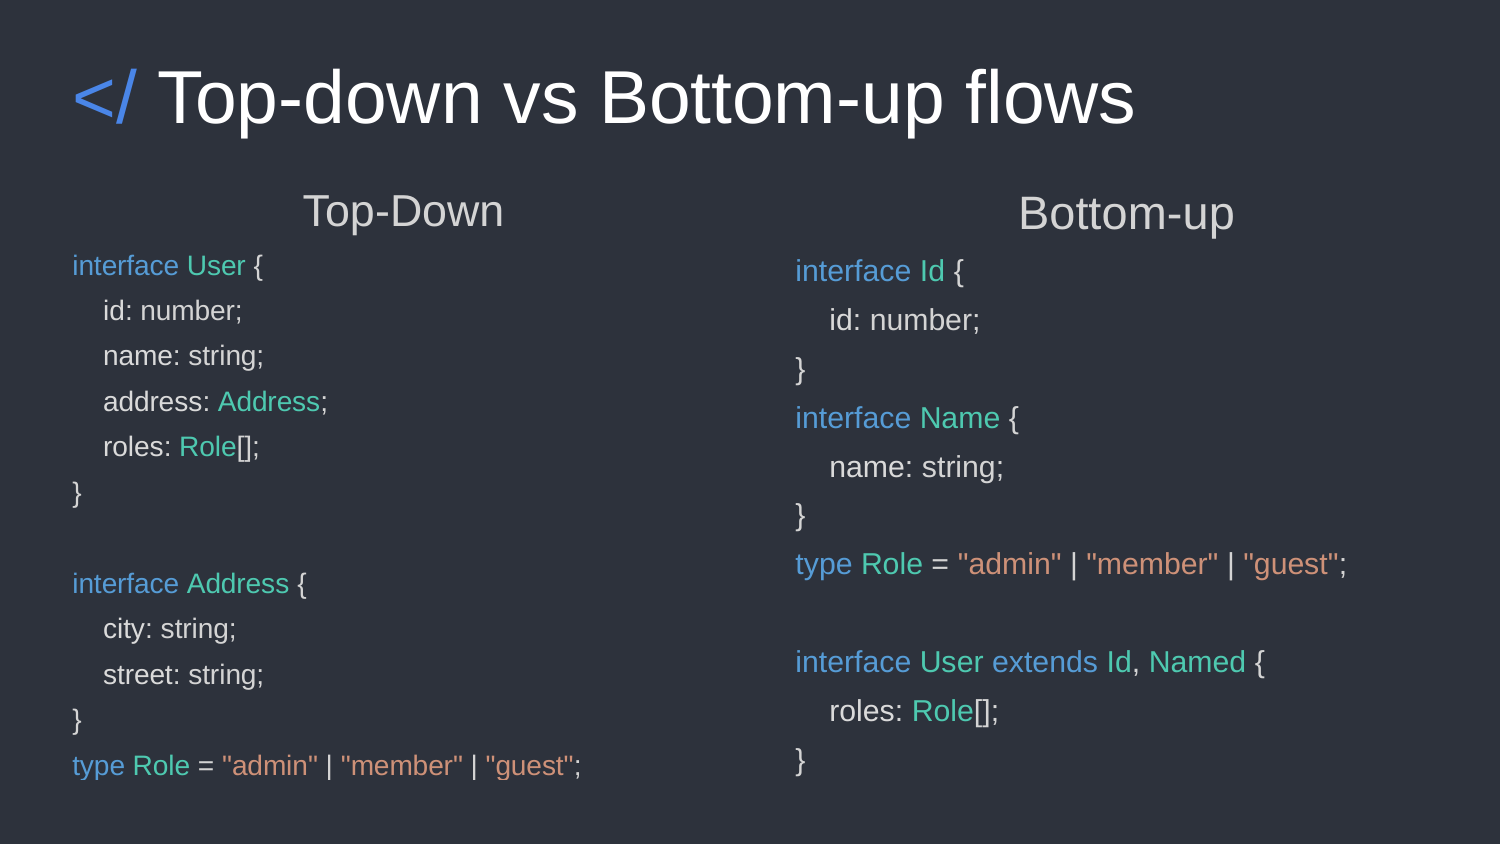

# </ Top-down vs Bottom-up flows
Top-Down
interface User {
    id: number;
    name: string;
    address: Address;
    roles: Role[];
}

interface Address {
    city: string;
    street: string;
}
type Role = "admin" | "member" | "guest";
Bottom-up
interface Id {
    id: number;
}
interface Name {
    name: string;
}
type Role = "admin" | "member" | "guest";

interface User extends Id, Named {
    roles: Role[];
}